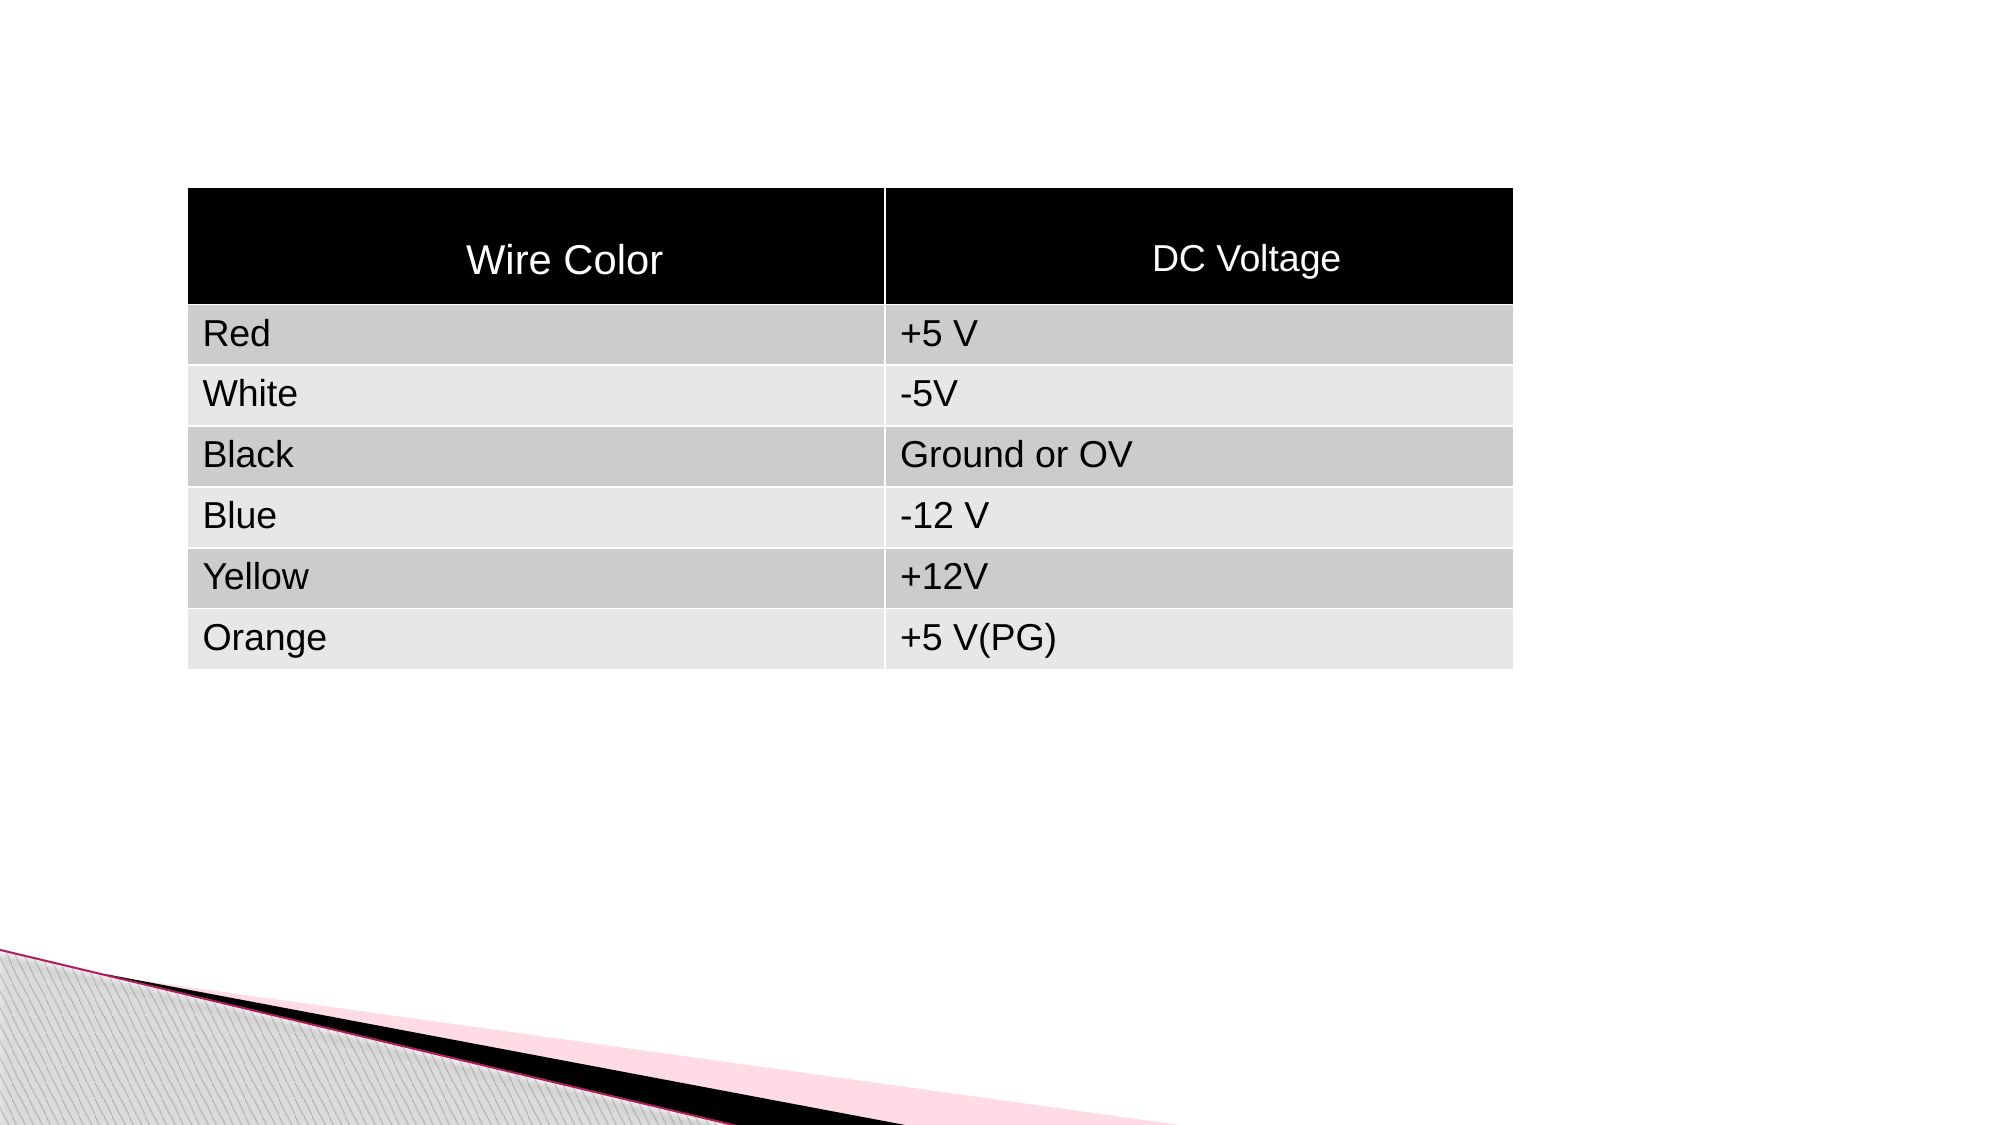

| Wire Color | DC Voltage |
| --- | --- |
| Red | +5 V |
| White | -5V |
| Black | Ground or OV |
| Blue | -12 V |
| Yellow | +12V |
| Orange | +5 V(PG) |